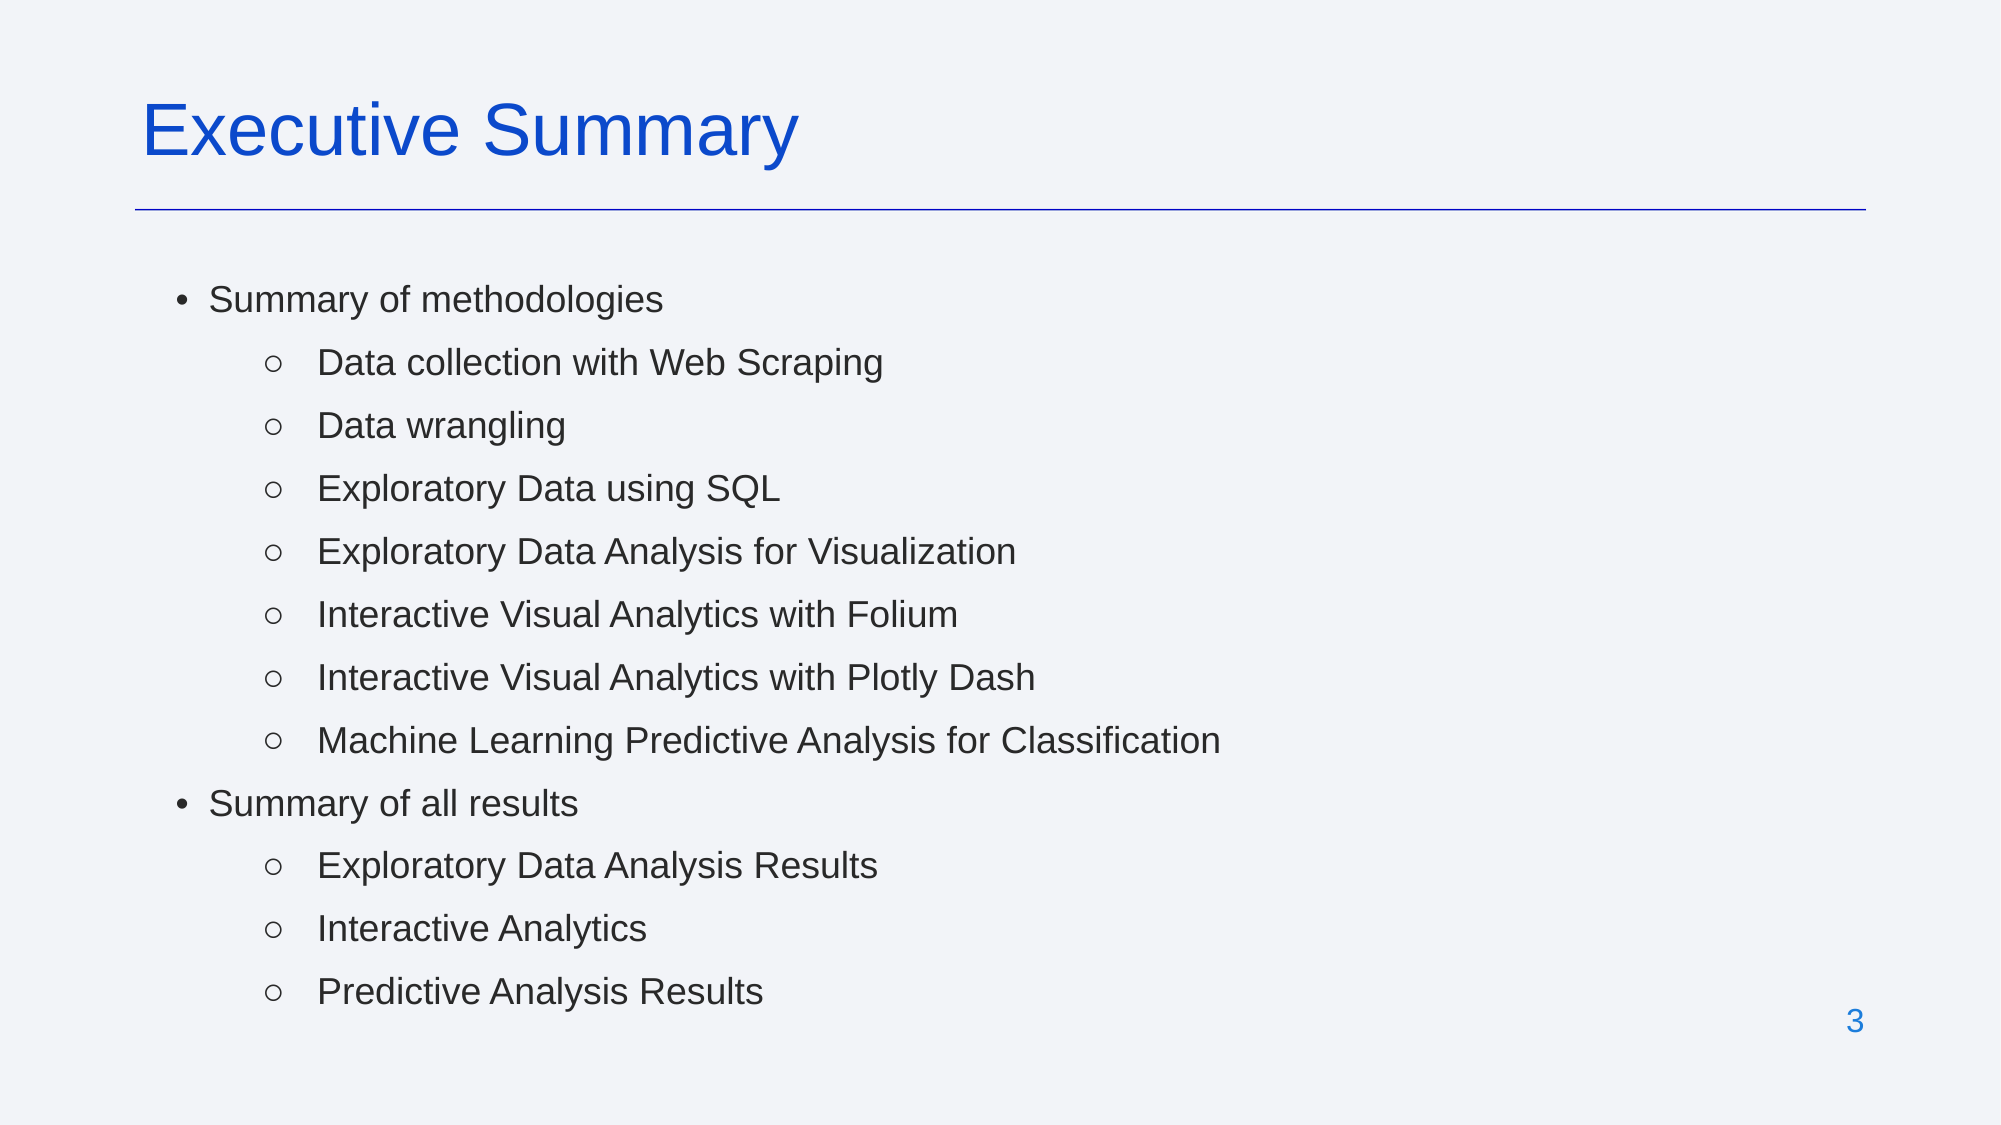

Executive Summary
Summary of methodologies
Data collection with Web Scraping
Data wrangling
Exploratory Data using SQL
Exploratory Data Analysis for Visualization
Interactive Visual Analytics with Folium
Interactive Visual Analytics with Plotly Dash
Machine Learning Predictive Analysis for Classification
Summary of all results
Exploratory Data Analysis Results
Interactive Analytics
Predictive Analysis Results
3